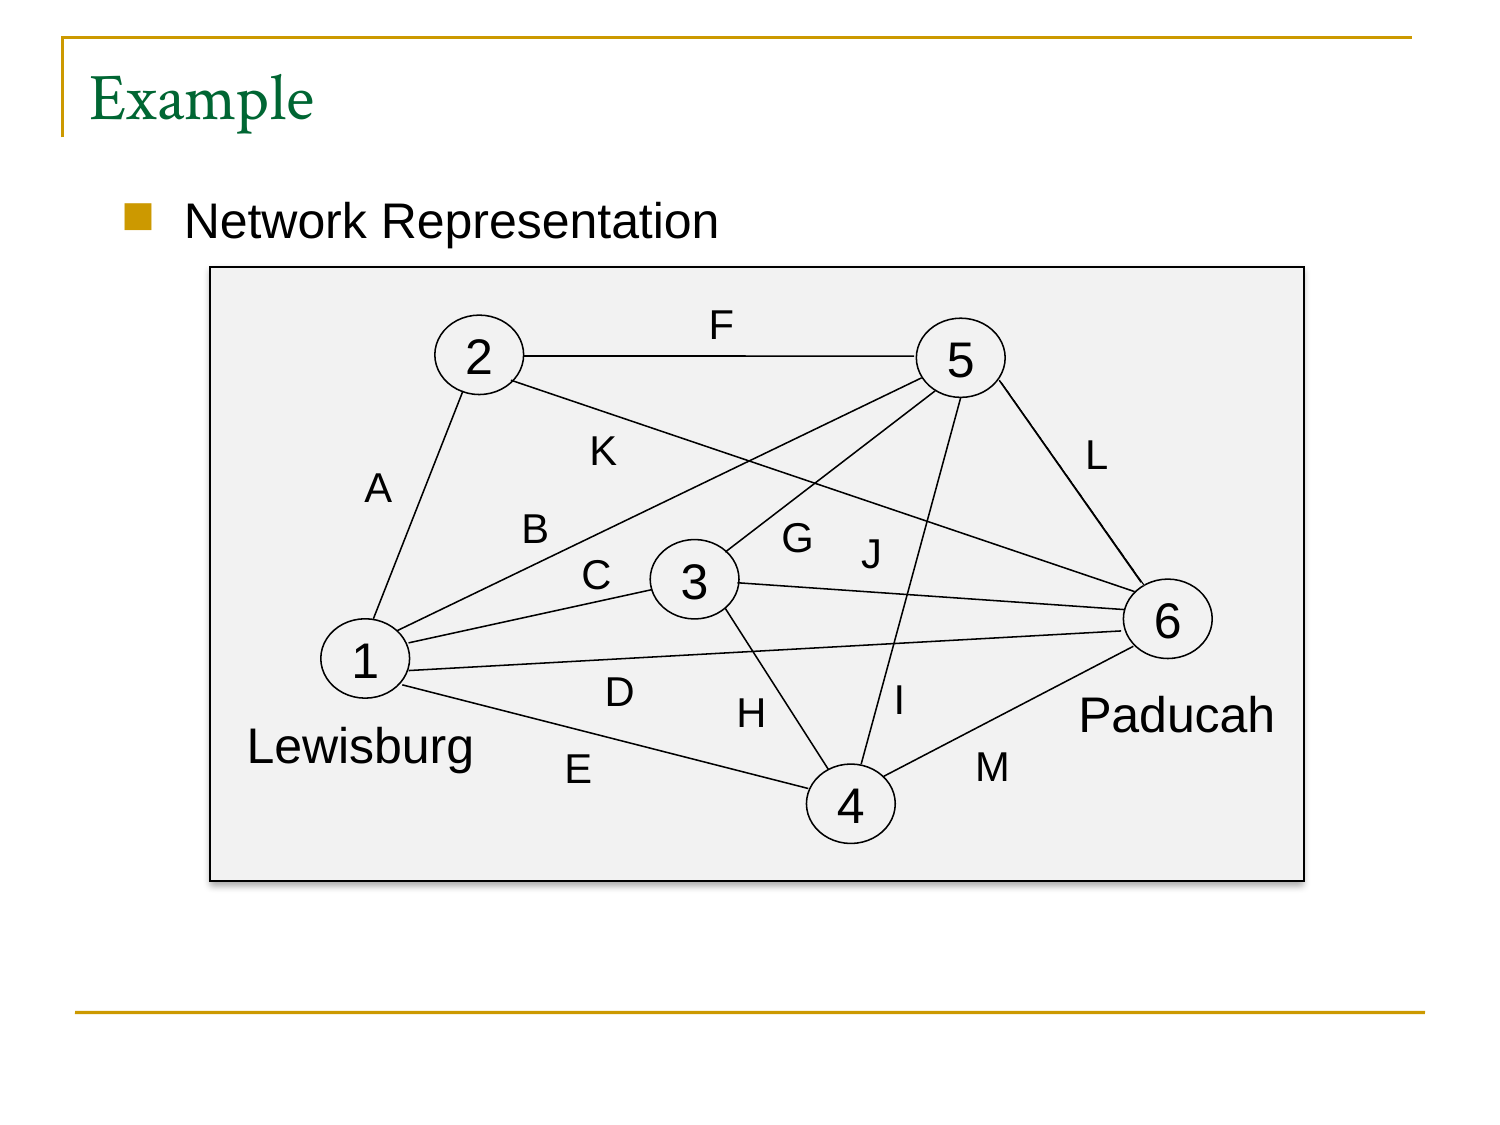

Example: Shortest-Route
Example
Network Representation

F
2
5

K
L
A
B
G
J
3
C
6

1

D
I
Paducah

H
Lewisburg
M
E
4